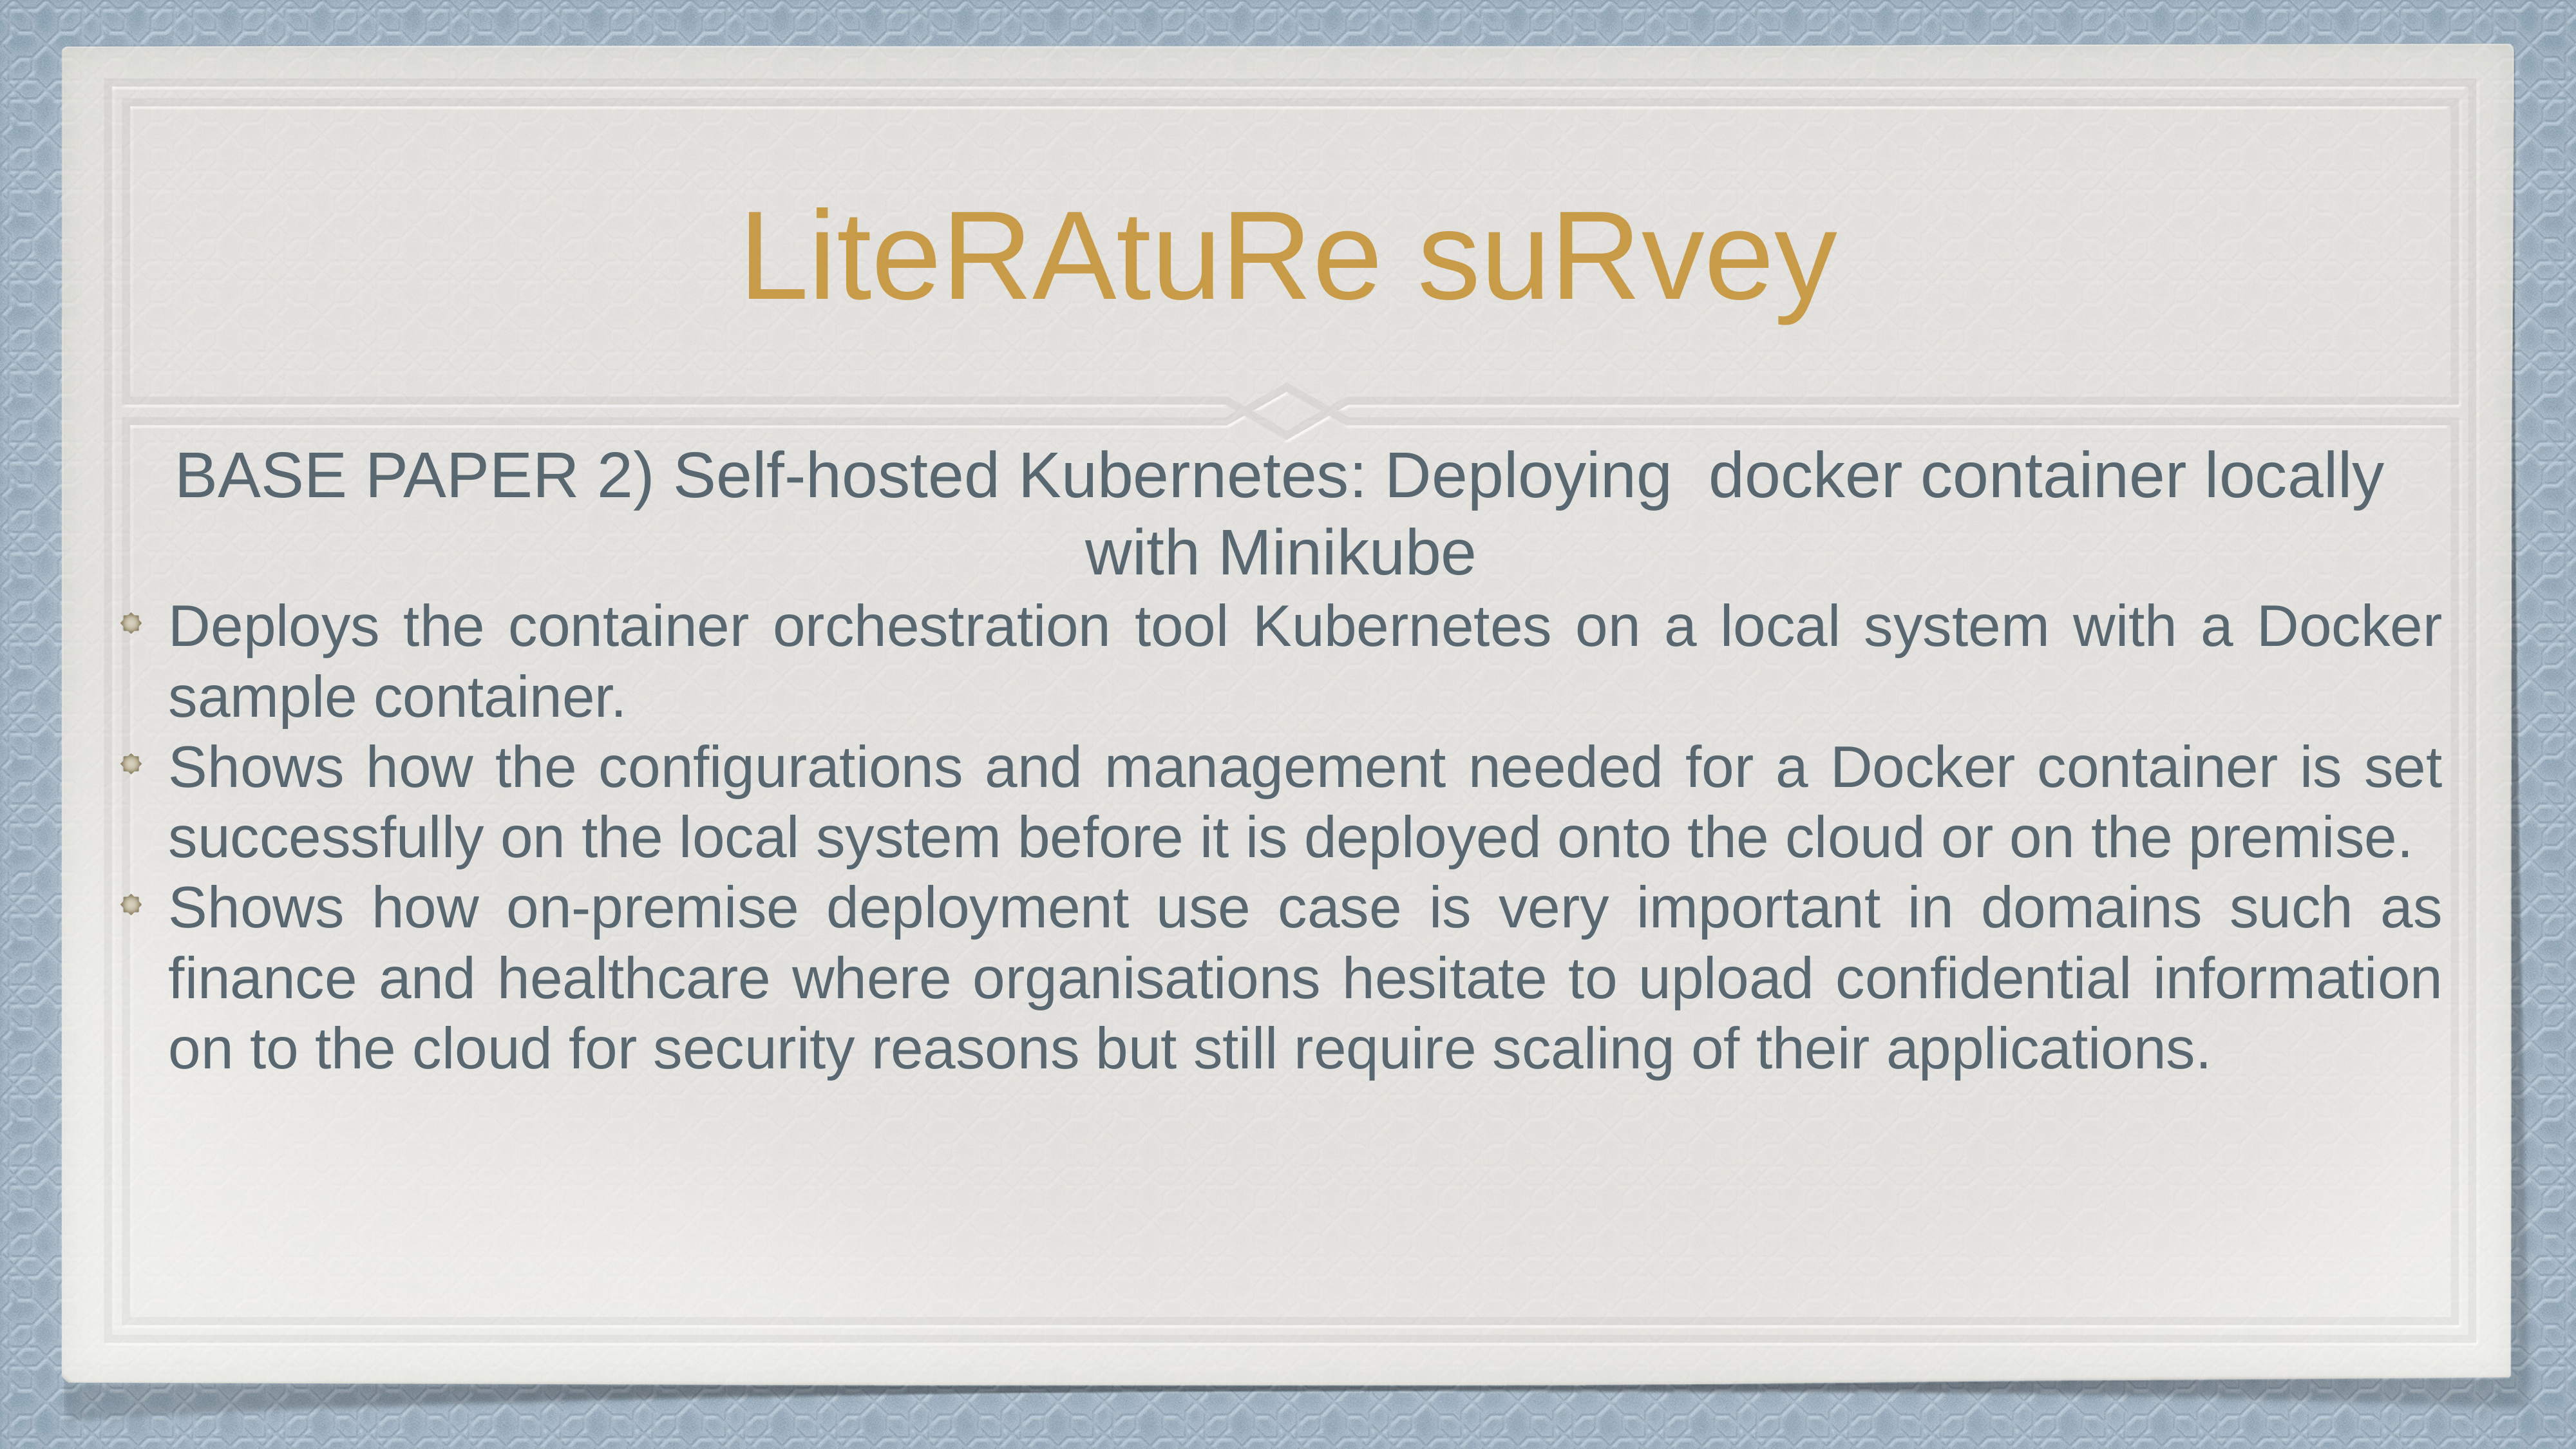

# LiteRAtuRe suRvey
BASE PAPER 2) Self-hosted Kubernetes: Deploying  docker container locally with Minikube
Deploys the container orchestration tool Kubernetes on a local system with a Docker sample container.
Shows how the configurations and management needed for a Docker container is set successfully on the local system before it is deployed onto the cloud or on the premise.
Shows how on-premise deployment use case is very important in domains such as finance and healthcare where organisations hesitate to upload confidential information on to the cloud for security reasons but still require scaling of their applications.